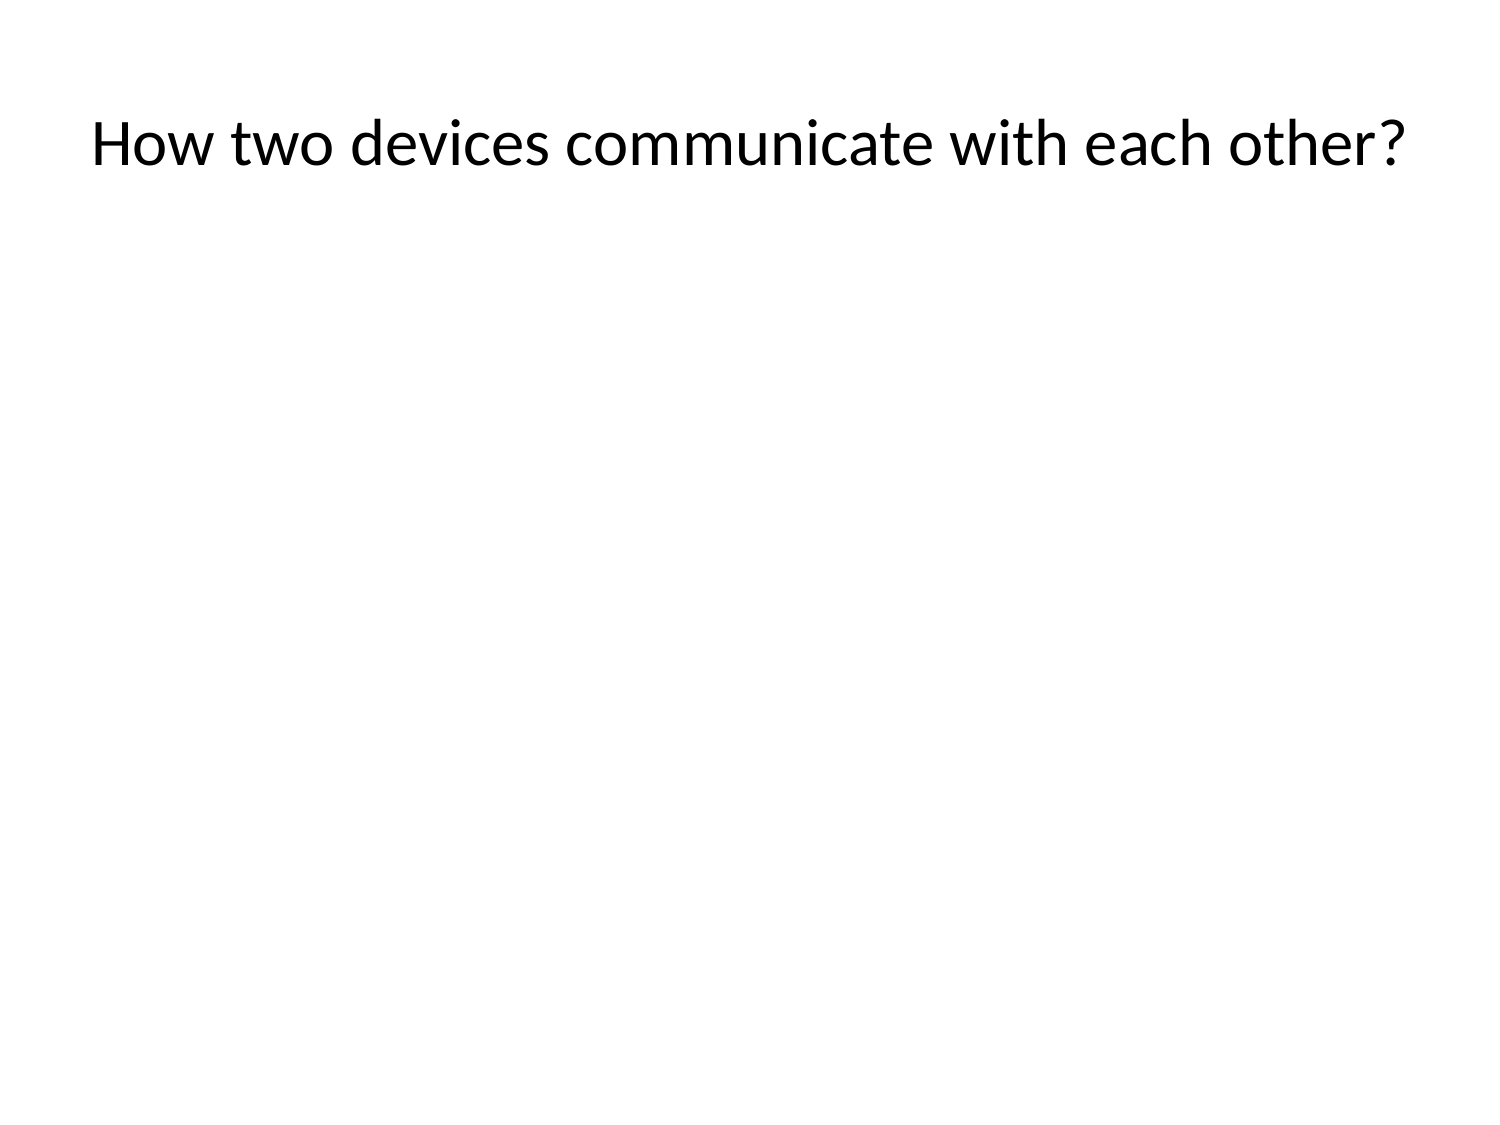

# How two devices communicate with each other?